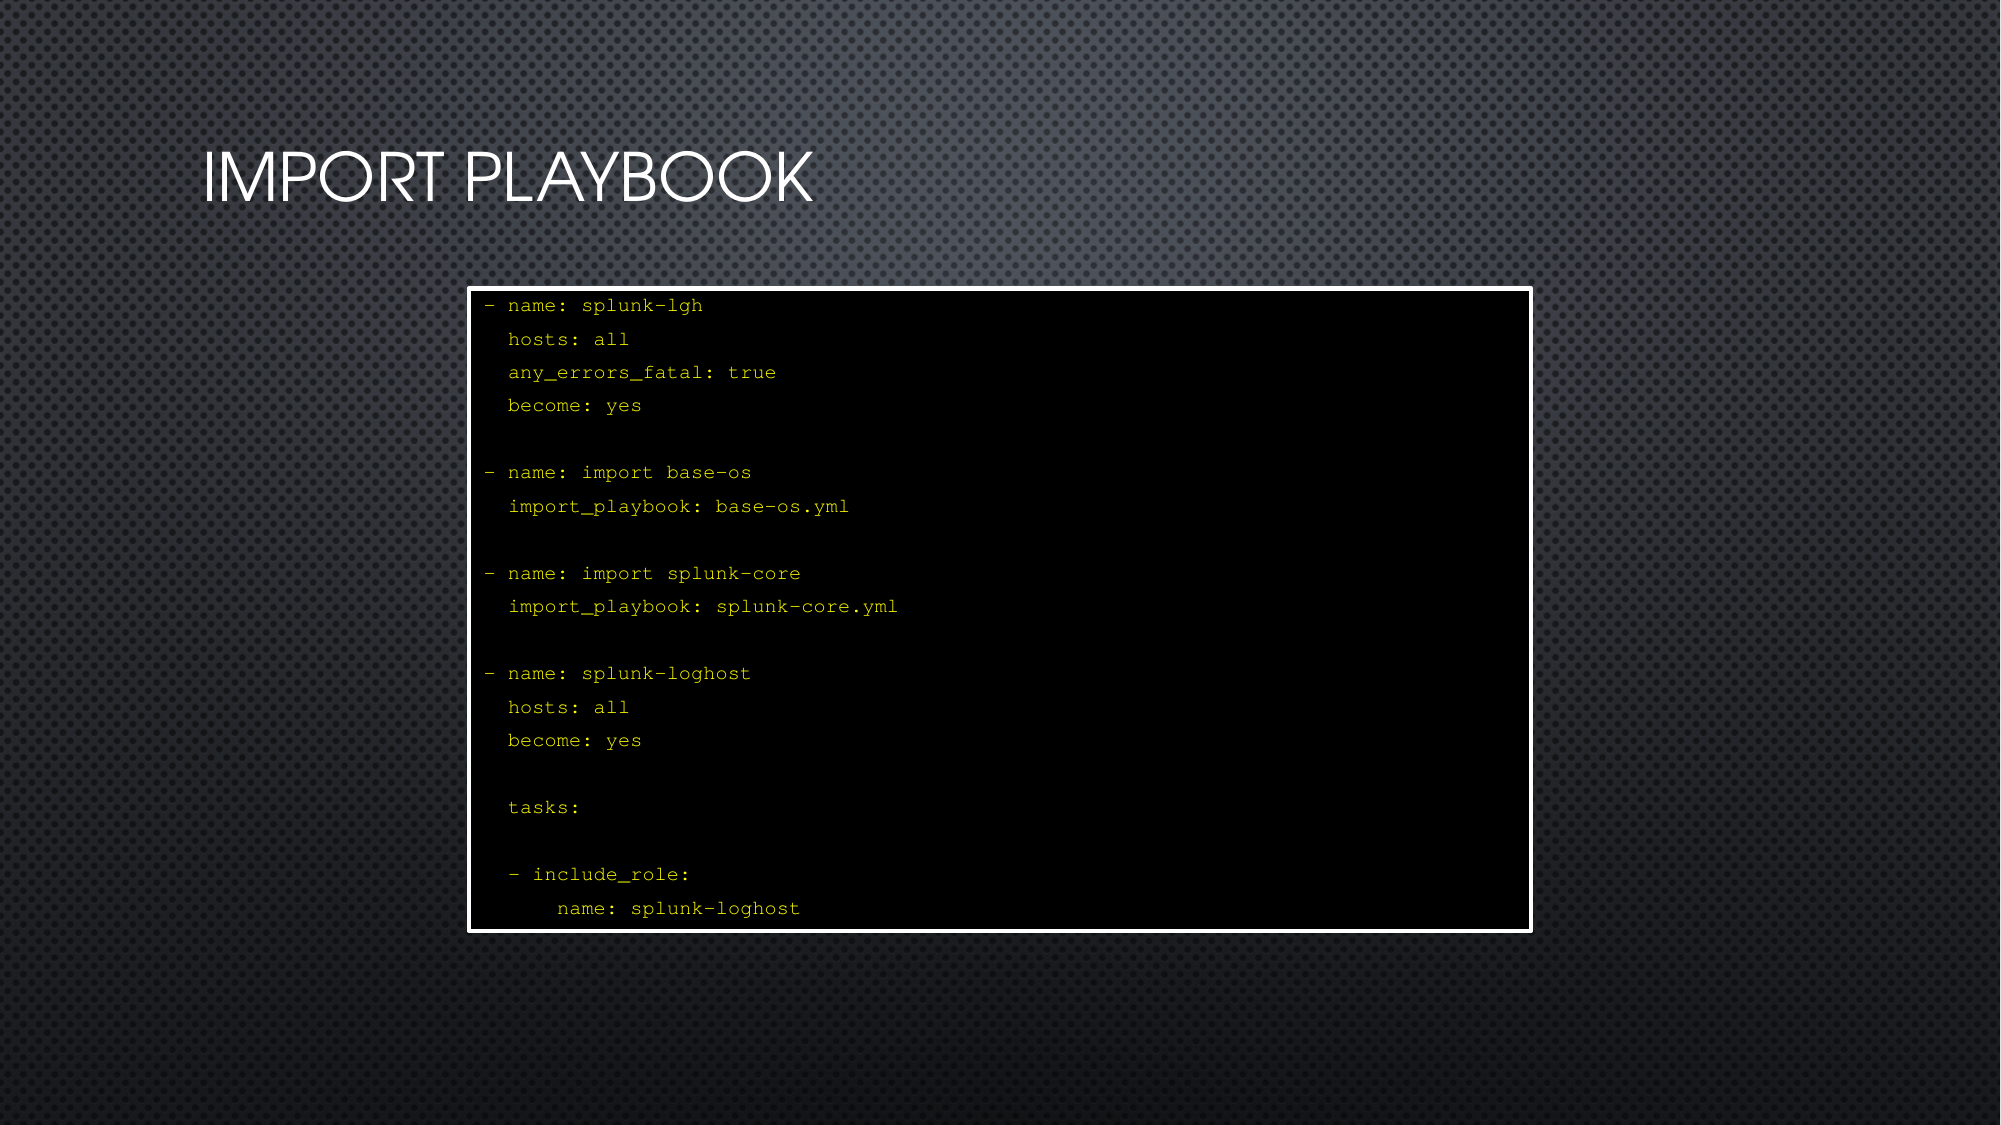

# Import Playbook
- name: splunk-lgh
  hosts: all
  any_errors_fatal: true
  become: yes

- name: import base-os
  import_playbook: base-os.yml

- name: import splunk-core
  import_playbook: splunk-core.yml

- name: splunk-loghost
  hosts: all
  become: yes

  tasks:

  - include_role:
      name: splunk-loghost